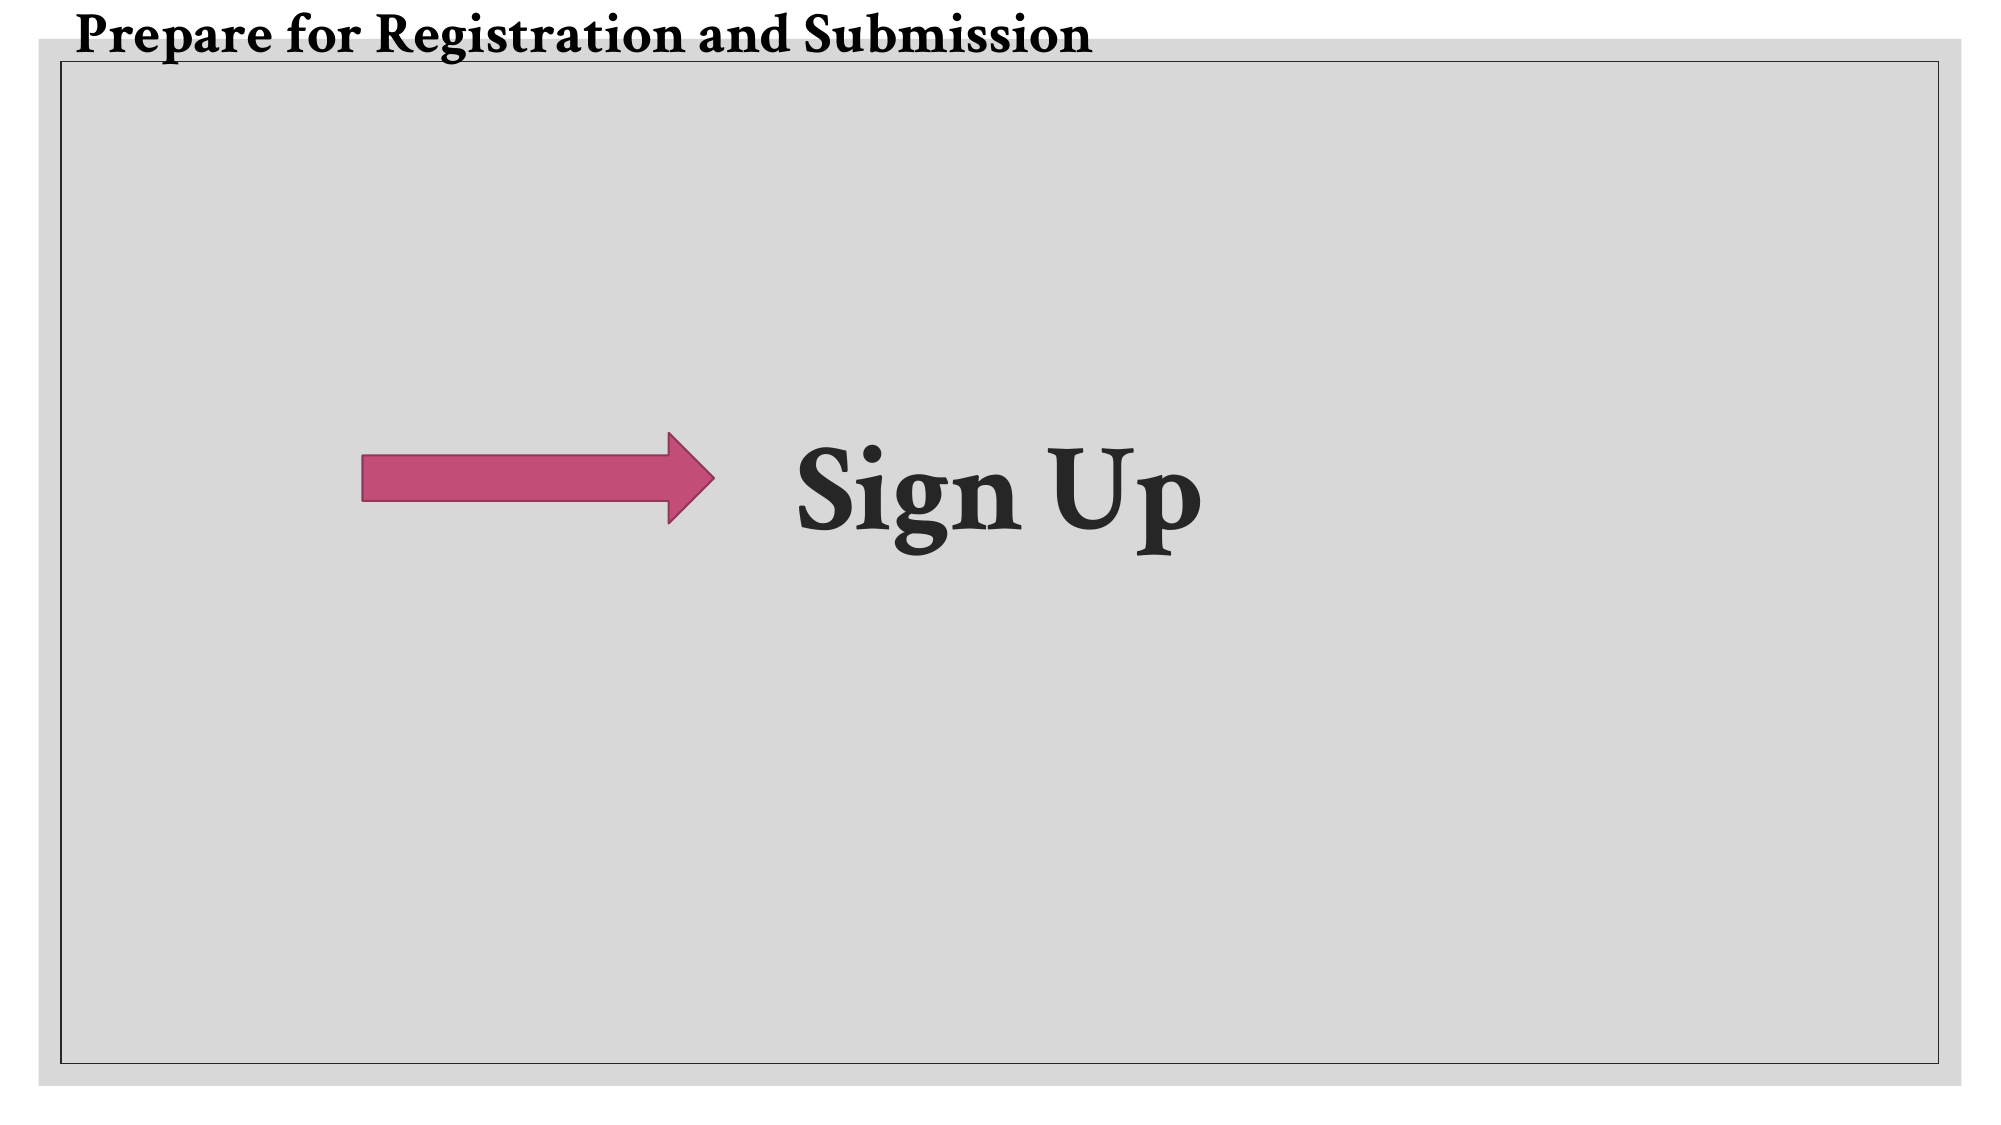

Prepare for Registration and Submission
# Sign Up